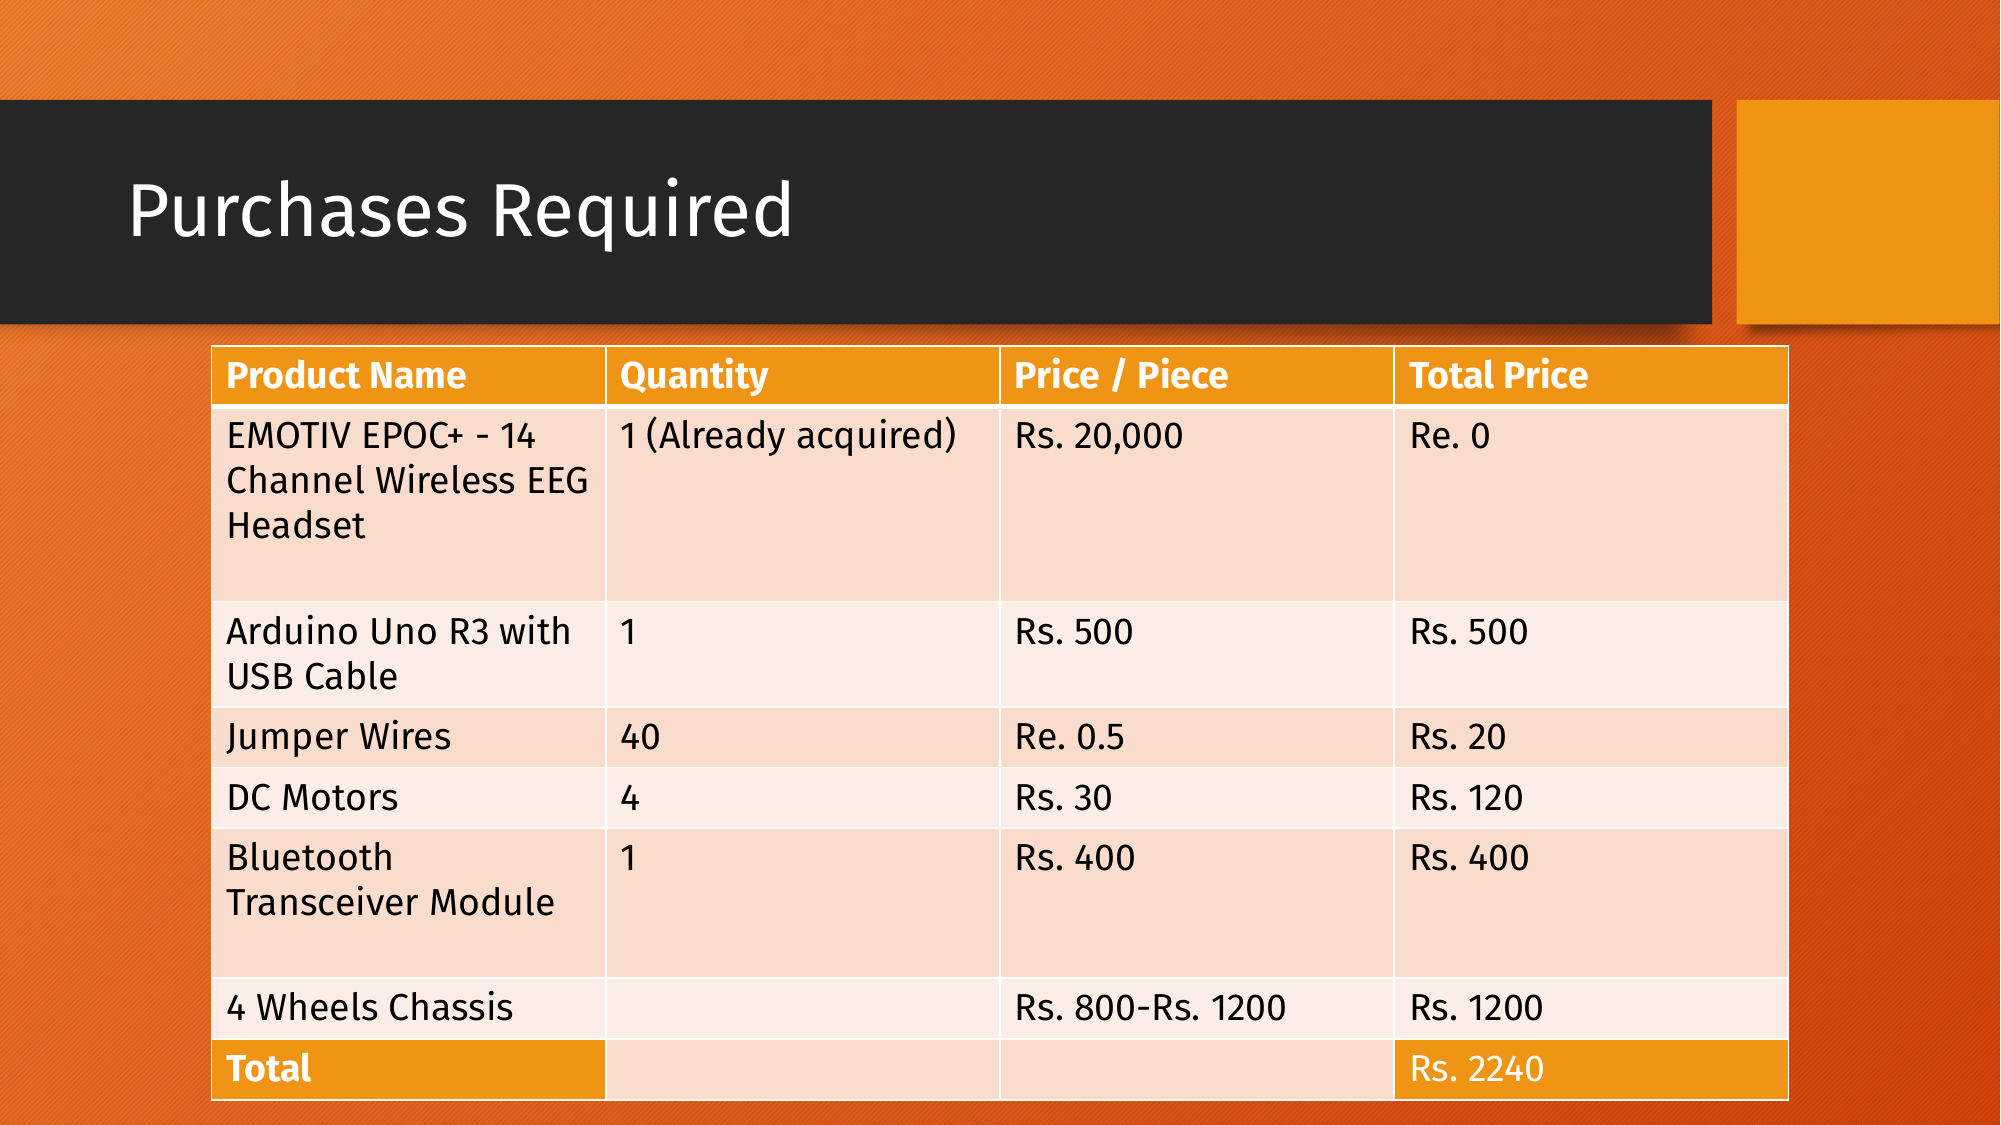

# Purchases Required
| Product Name | Quantity | Price / Piece | Total Price |
| --- | --- | --- | --- |
| EMOTIV EPOC+ - 14 Channel Wireless EEG Headset | 1 (Already acquired) | Rs. 20,000 | Re. 0 |
| Arduino Uno R3 with USB Cable | 1 | Rs. 500 | Rs. 500 |
| Jumper Wires | 40 | Re. 0.5 | Rs. 20 |
| DC Motors | 4 | Rs. 30 | Rs. 120 |
| Bluetooth Transceiver Module | 1 | Rs. 400 | Rs. 400 |
| 4 Wheels Chassis |  | Rs. 800-Rs. 1200 | Rs. 1200 |
| Total |  |  | Rs. 2240 |